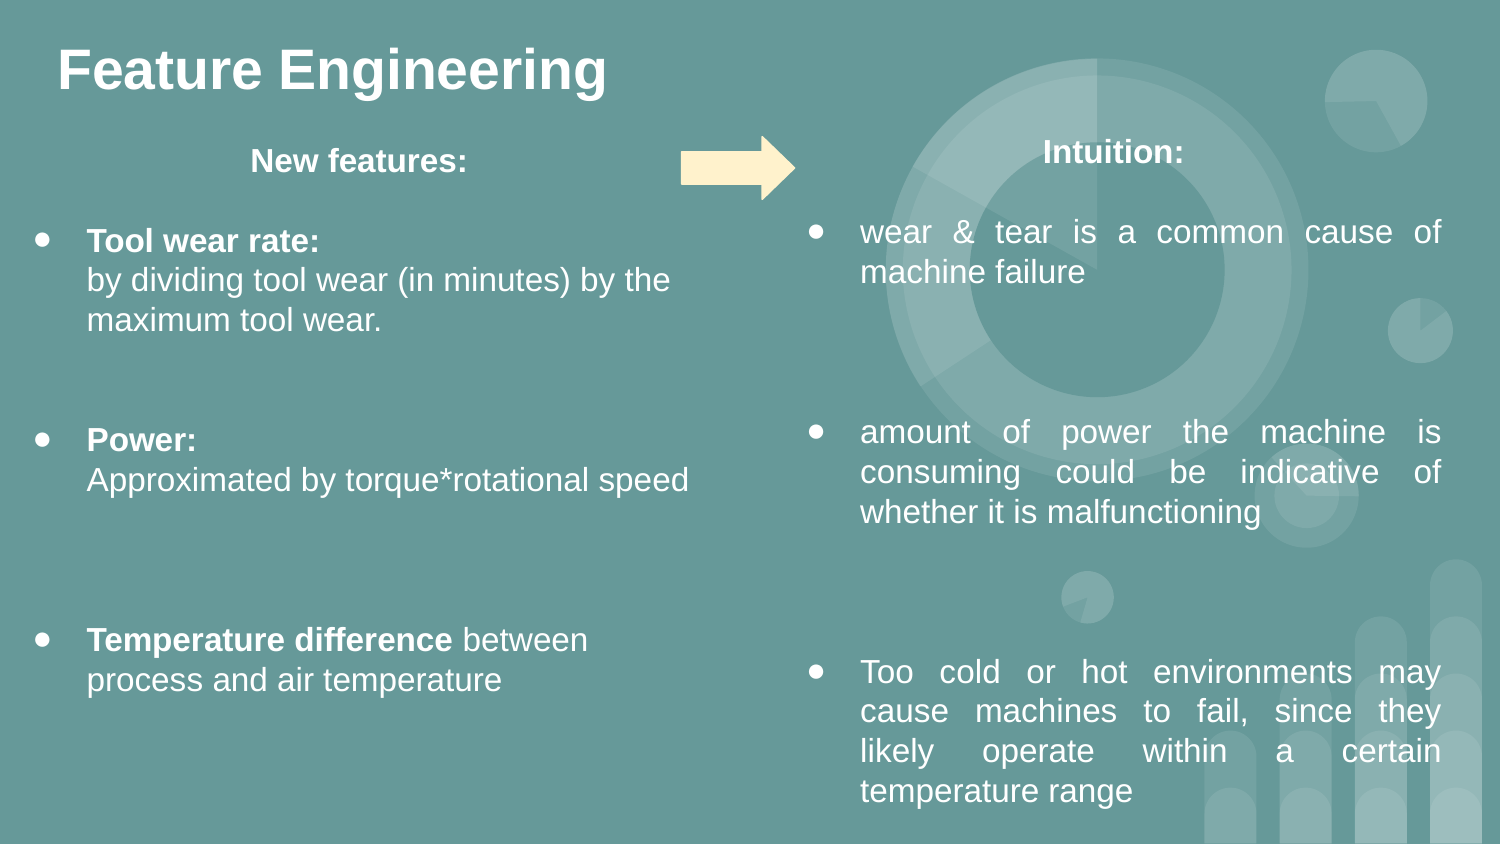

# Feature Engineering
Intuition:

wear & tear is a common cause of machine failure

amount of power the machine is consuming could be indicative of whether it is malfunctioning

Too cold or hot environments may cause machines to fail, since they likely operate within a certain temperature range
New features:

Tool wear rate:
by dividing tool wear (in minutes) by the maximum tool wear.

Power:
Approximated by torque*rotational speed

Temperature difference between process and air temperature